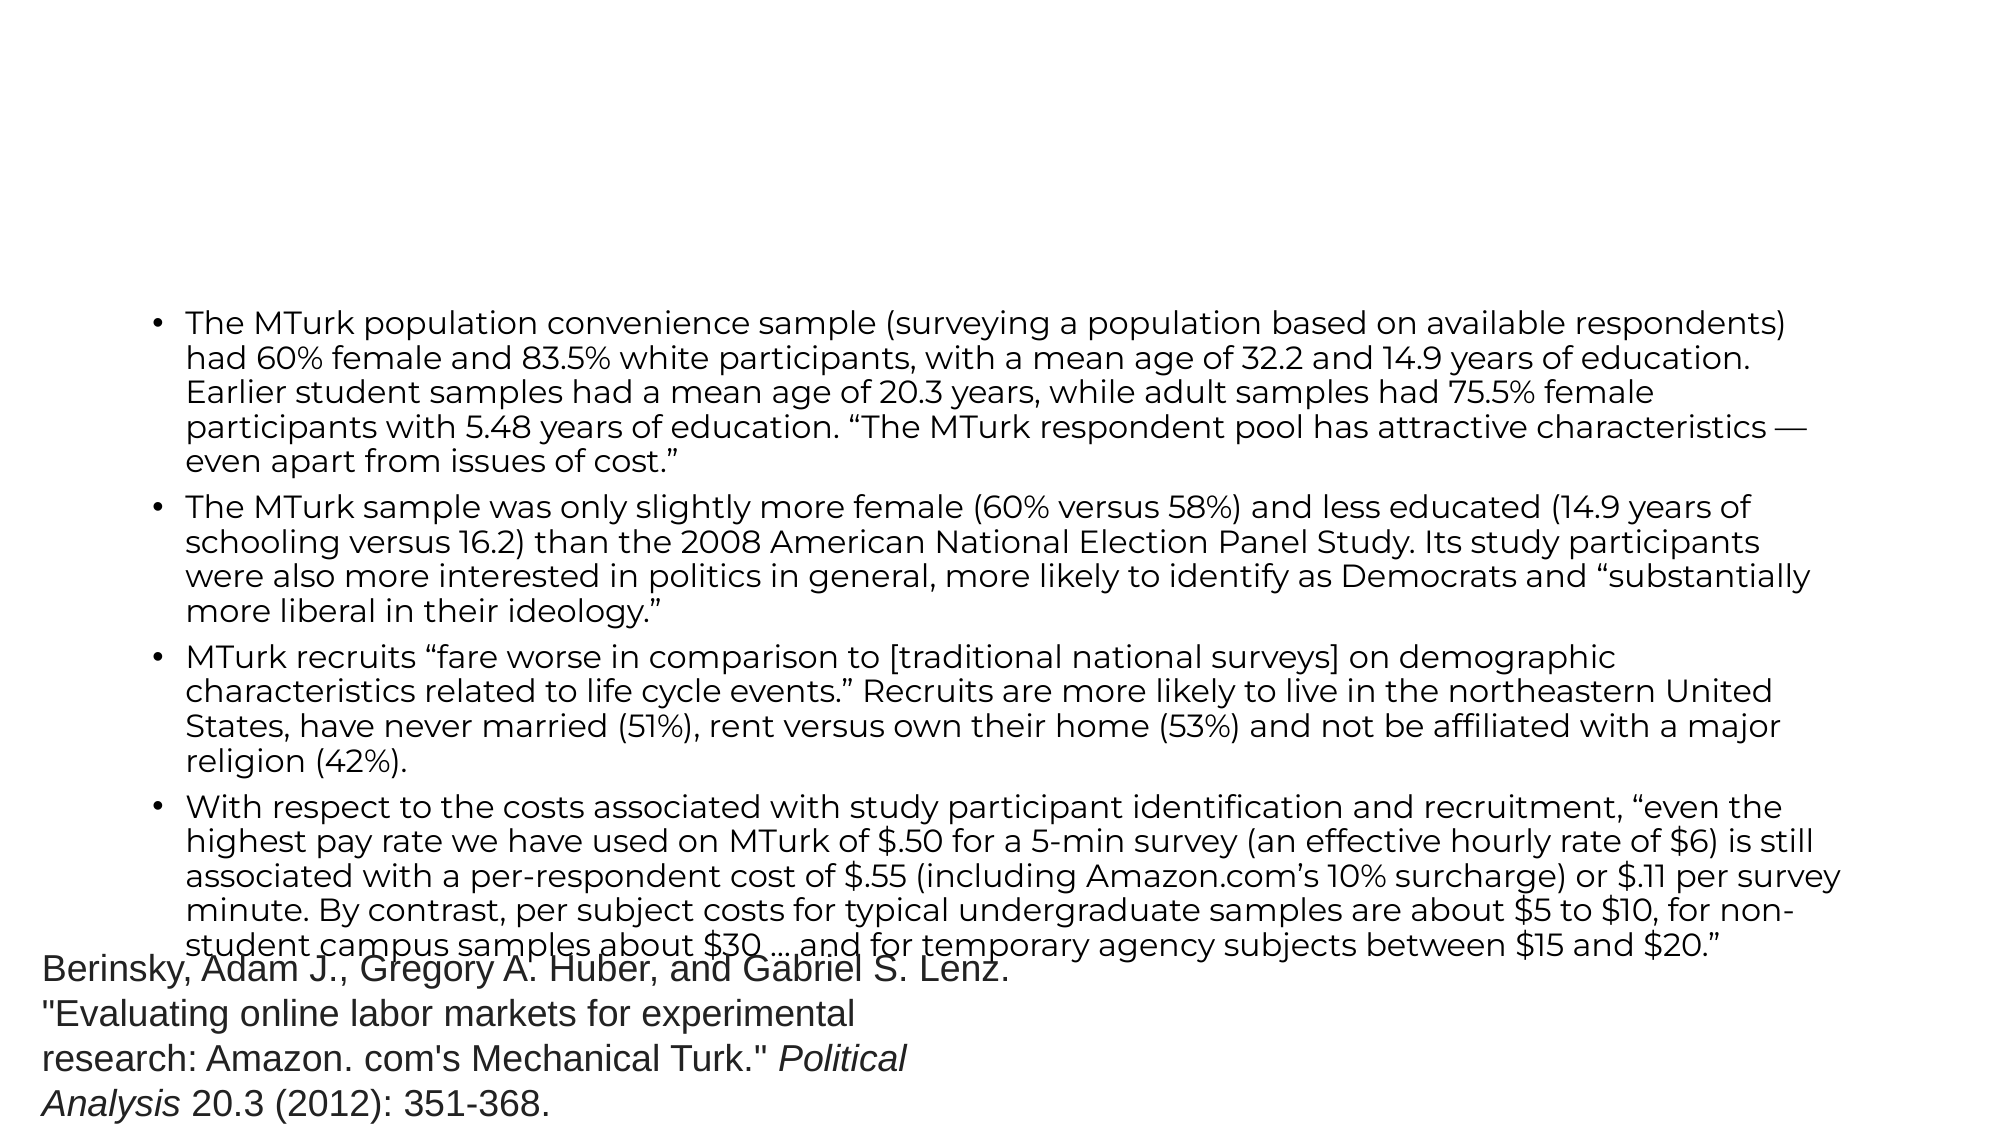

#
The MTurk population convenience sample (surveying a population based on available respondents) had 60% female and 83.5% white participants, with a mean age of 32.2 and 14.9 years of education. Earlier student samples had a mean age of 20.3 years, while adult samples had 75.5% female participants with 5.48 years of education. “The MTurk respondent pool has attractive characteristics — even apart from issues of cost.”
The MTurk sample was only slightly more female (60% versus 58%) and less educated (14.9 years of schooling versus 16.2) than the 2008 American National Election Panel Study. Its study participants were also more interested in politics in general, more likely to identify as Democrats and “substantially more liberal in their ideology.”
MTurk recruits “fare worse in comparison to [traditional national surveys] on demographic characteristics related to life cycle events.” Recruits are more likely to live in the northeastern United States, have never married (51%), rent versus own their home (53%) and not be affiliated with a major religion (42%).
With respect to the costs associated with study participant identification and recruitment, “even the highest pay rate we have used on MTurk of $.50 for a 5-min survey (an effective hourly rate of $6) is still associated with a per-respondent cost of $.55 (including Amazon.com’s 10% surcharge) or $.11 per survey minute. By contrast, per subject costs for typical undergraduate samples are about $5 to $10, for non-student campus samples about $30 … and for temporary agency subjects between $15 and $20.”

Berinsky, Adam J., Gregory A. Huber, and Gabriel S. Lenz. "Evaluating online labor markets for experimental research: Amazon. com's Mechanical Turk." Political Analysis 20.3 (2012): 351-368.